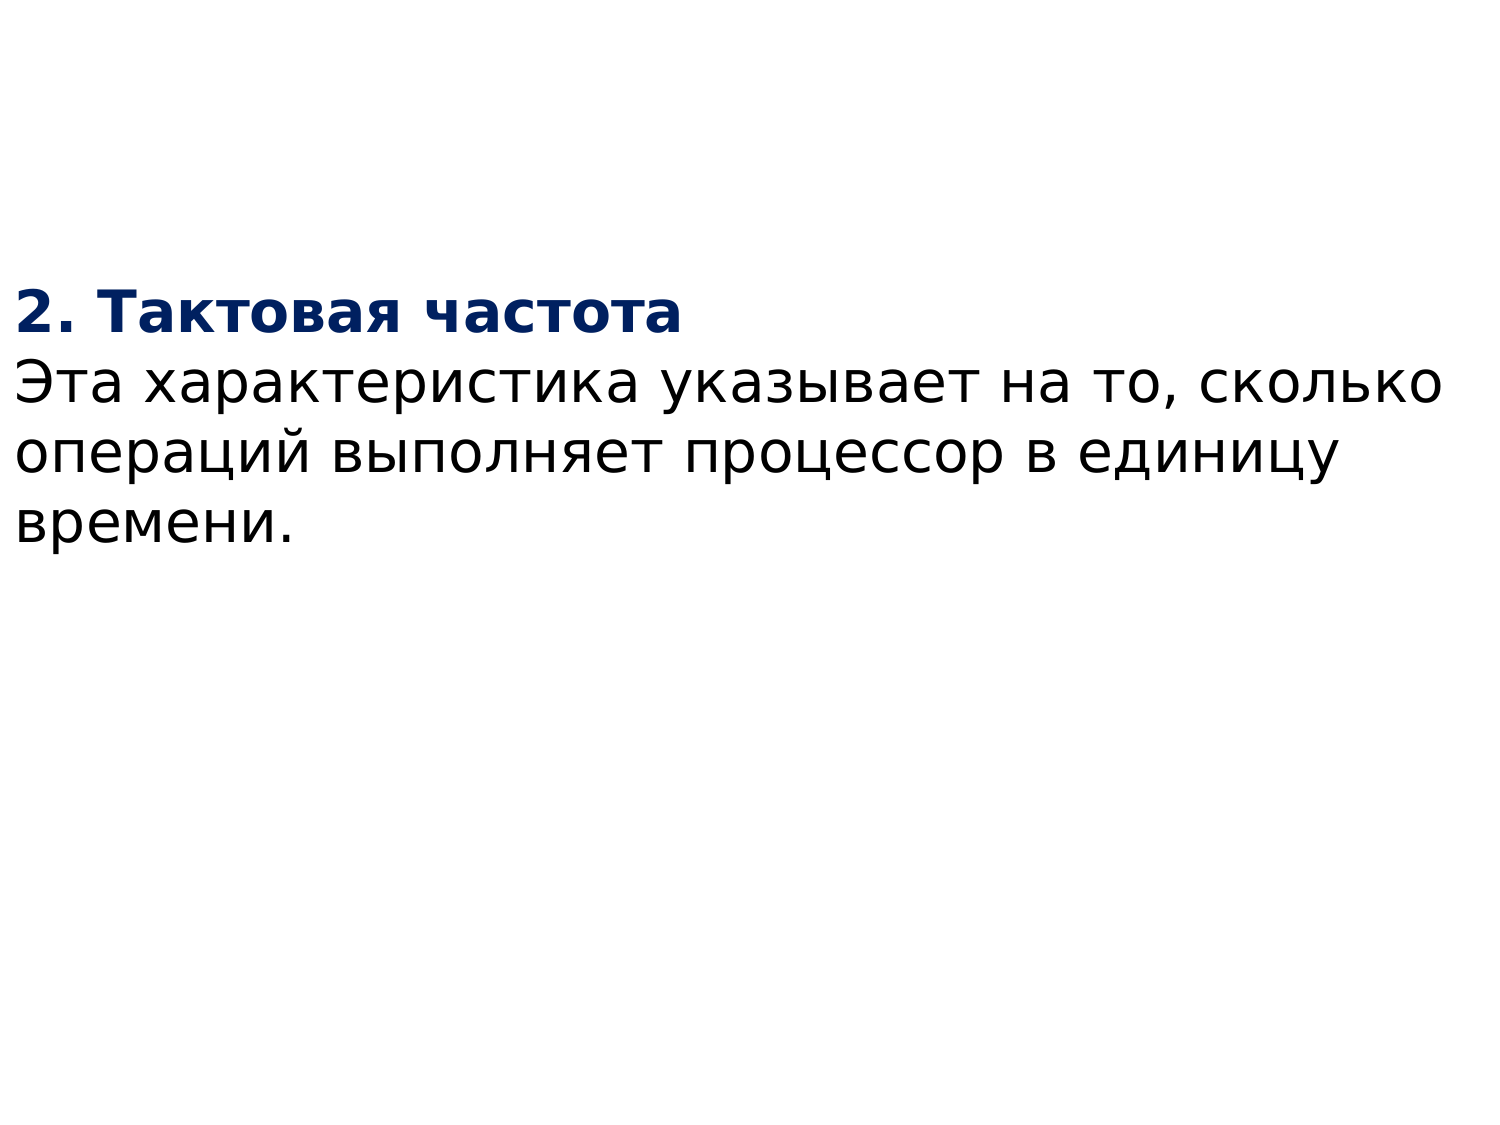

2. Тактовая частота
Эта характеристика указывает на то, сколько операций выполняет процессор в единицу времени.